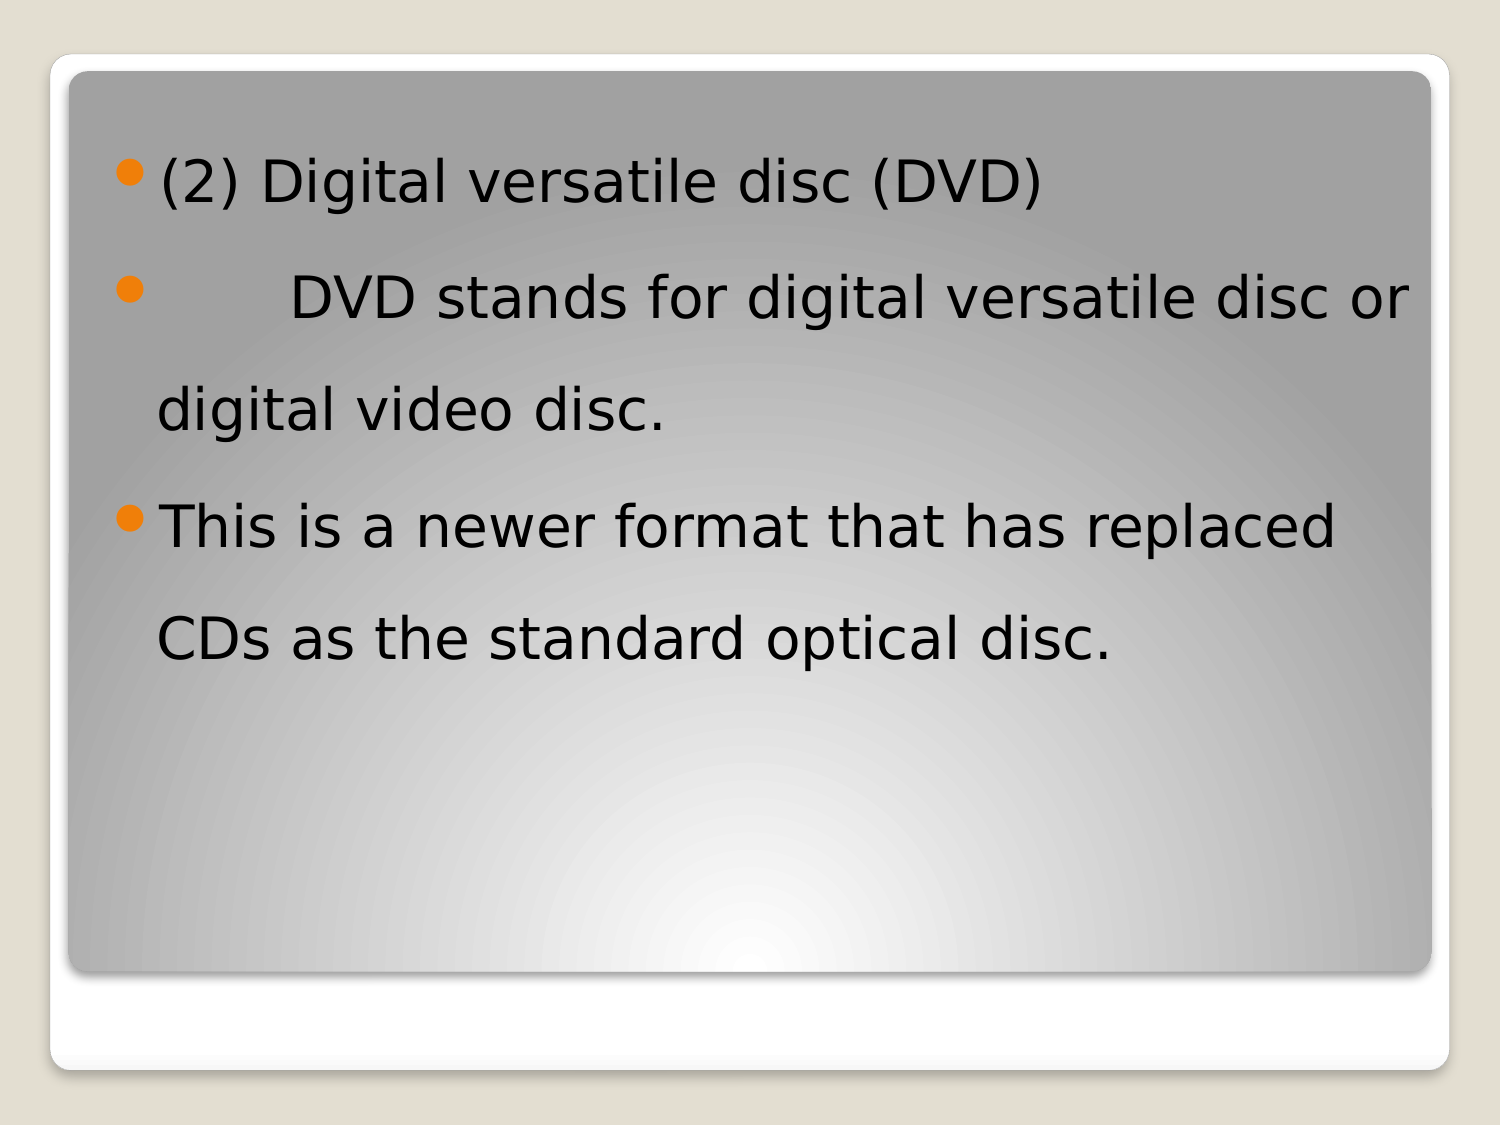

(2) Digital versatile disc (DVD)
　　DVD stands for digital versatile disc or digital video disc.
This is a newer format that has replaced CDs as the standard optical disc.